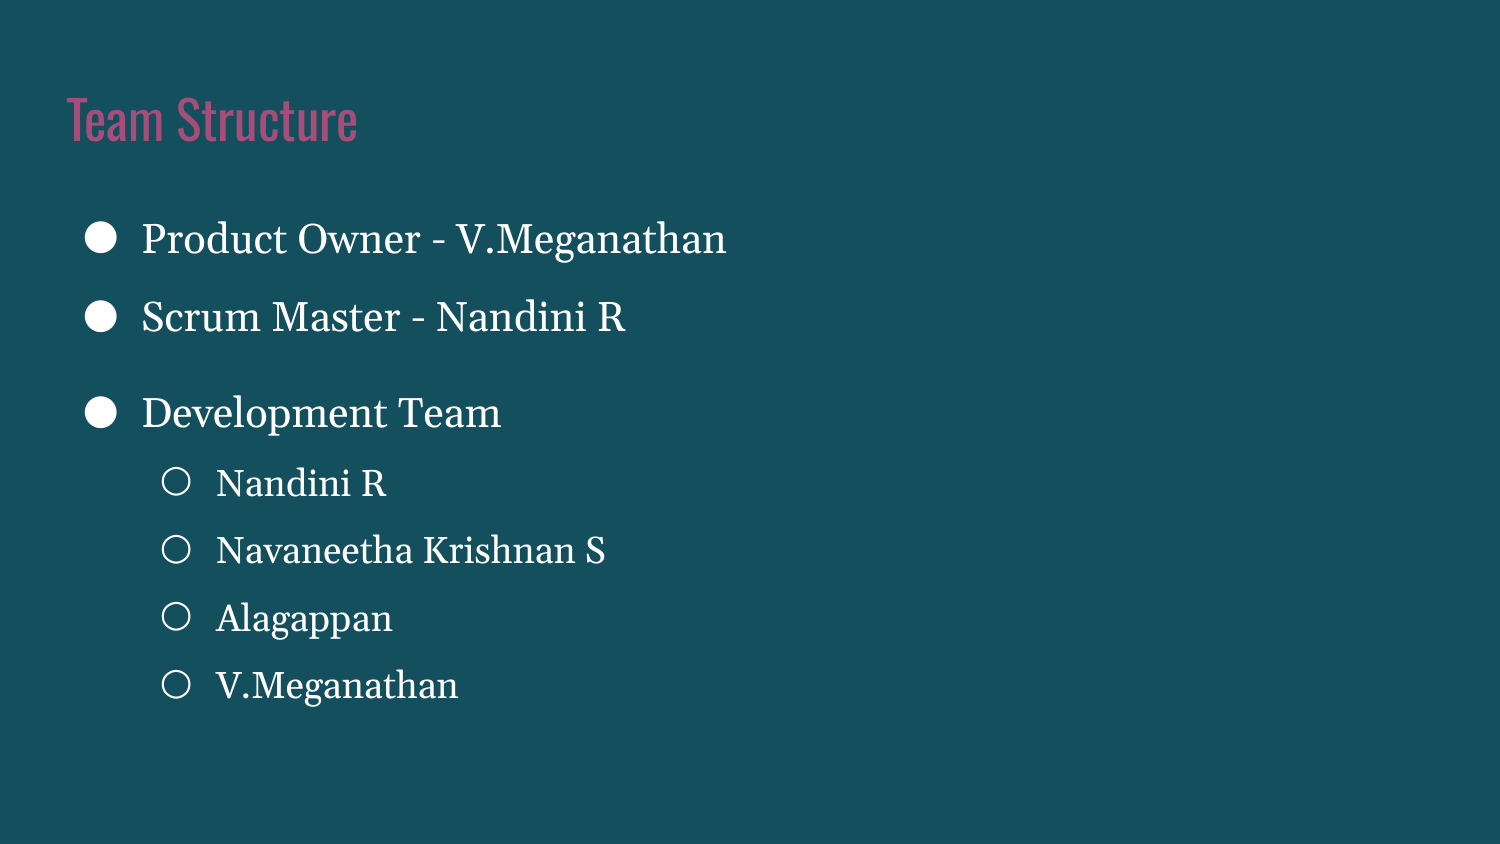

# Team Structure
Product Owner - V.Meganathan
Scrum Master - Nandini R
Development Team
Nandini R
Navaneetha Krishnan S
Alagappan
V.Meganathan